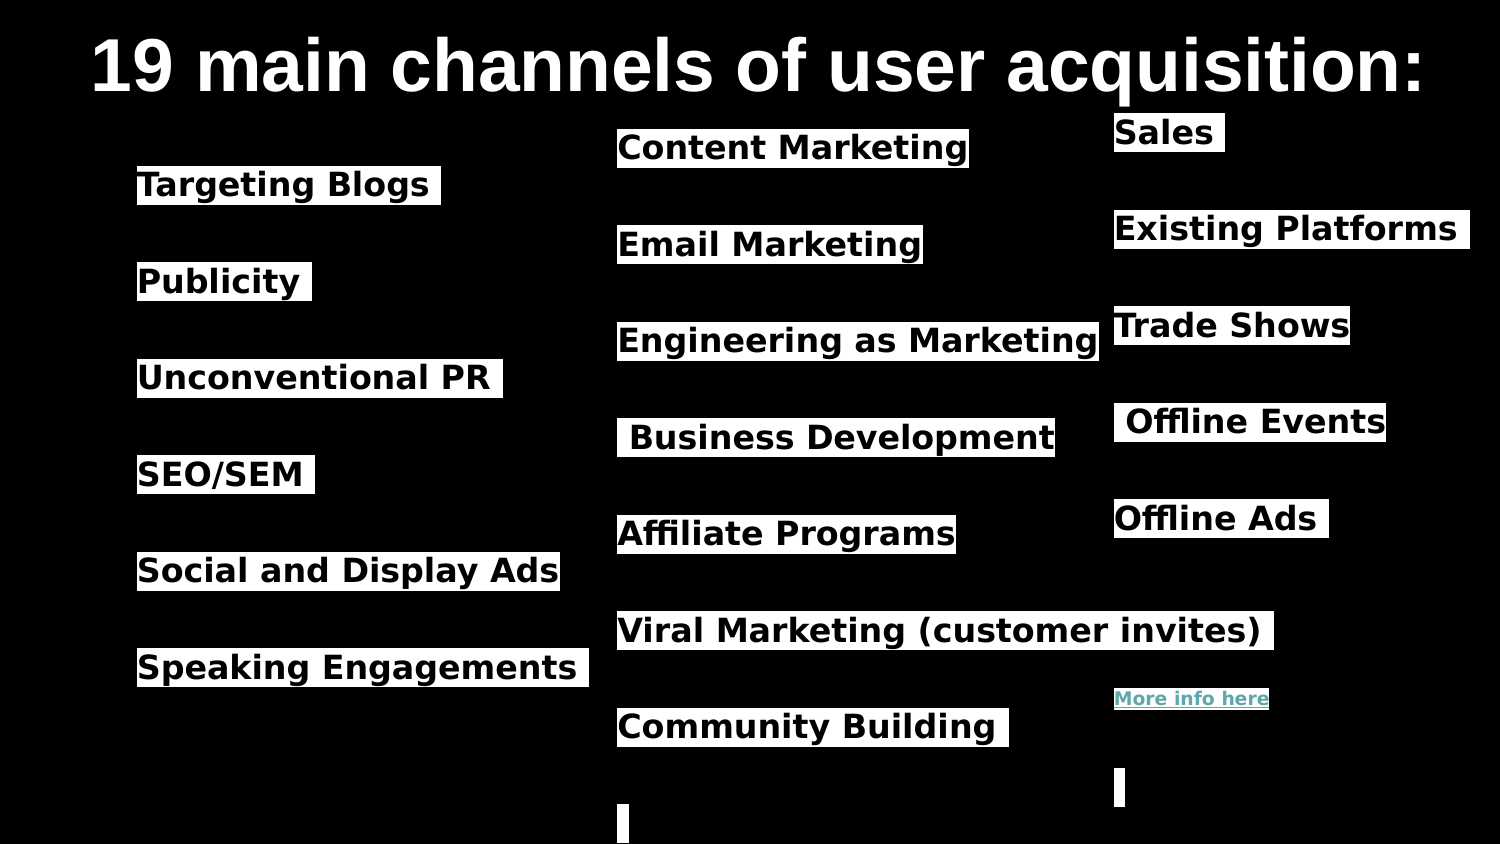

# 19 main channels of user acquisition:
Sales
Existing Platforms
Trade Shows
 Offline Events
Offline Ads

More info here

Content Marketing
Email Marketing
Engineering as Marketing
 Business Development
Affiliate Programs
Viral Marketing (customer invites)
Community Building

Targeting Blogs
Publicity
Unconventional PR
SEO/SEM
Social and Display Ads
Speaking Engagements